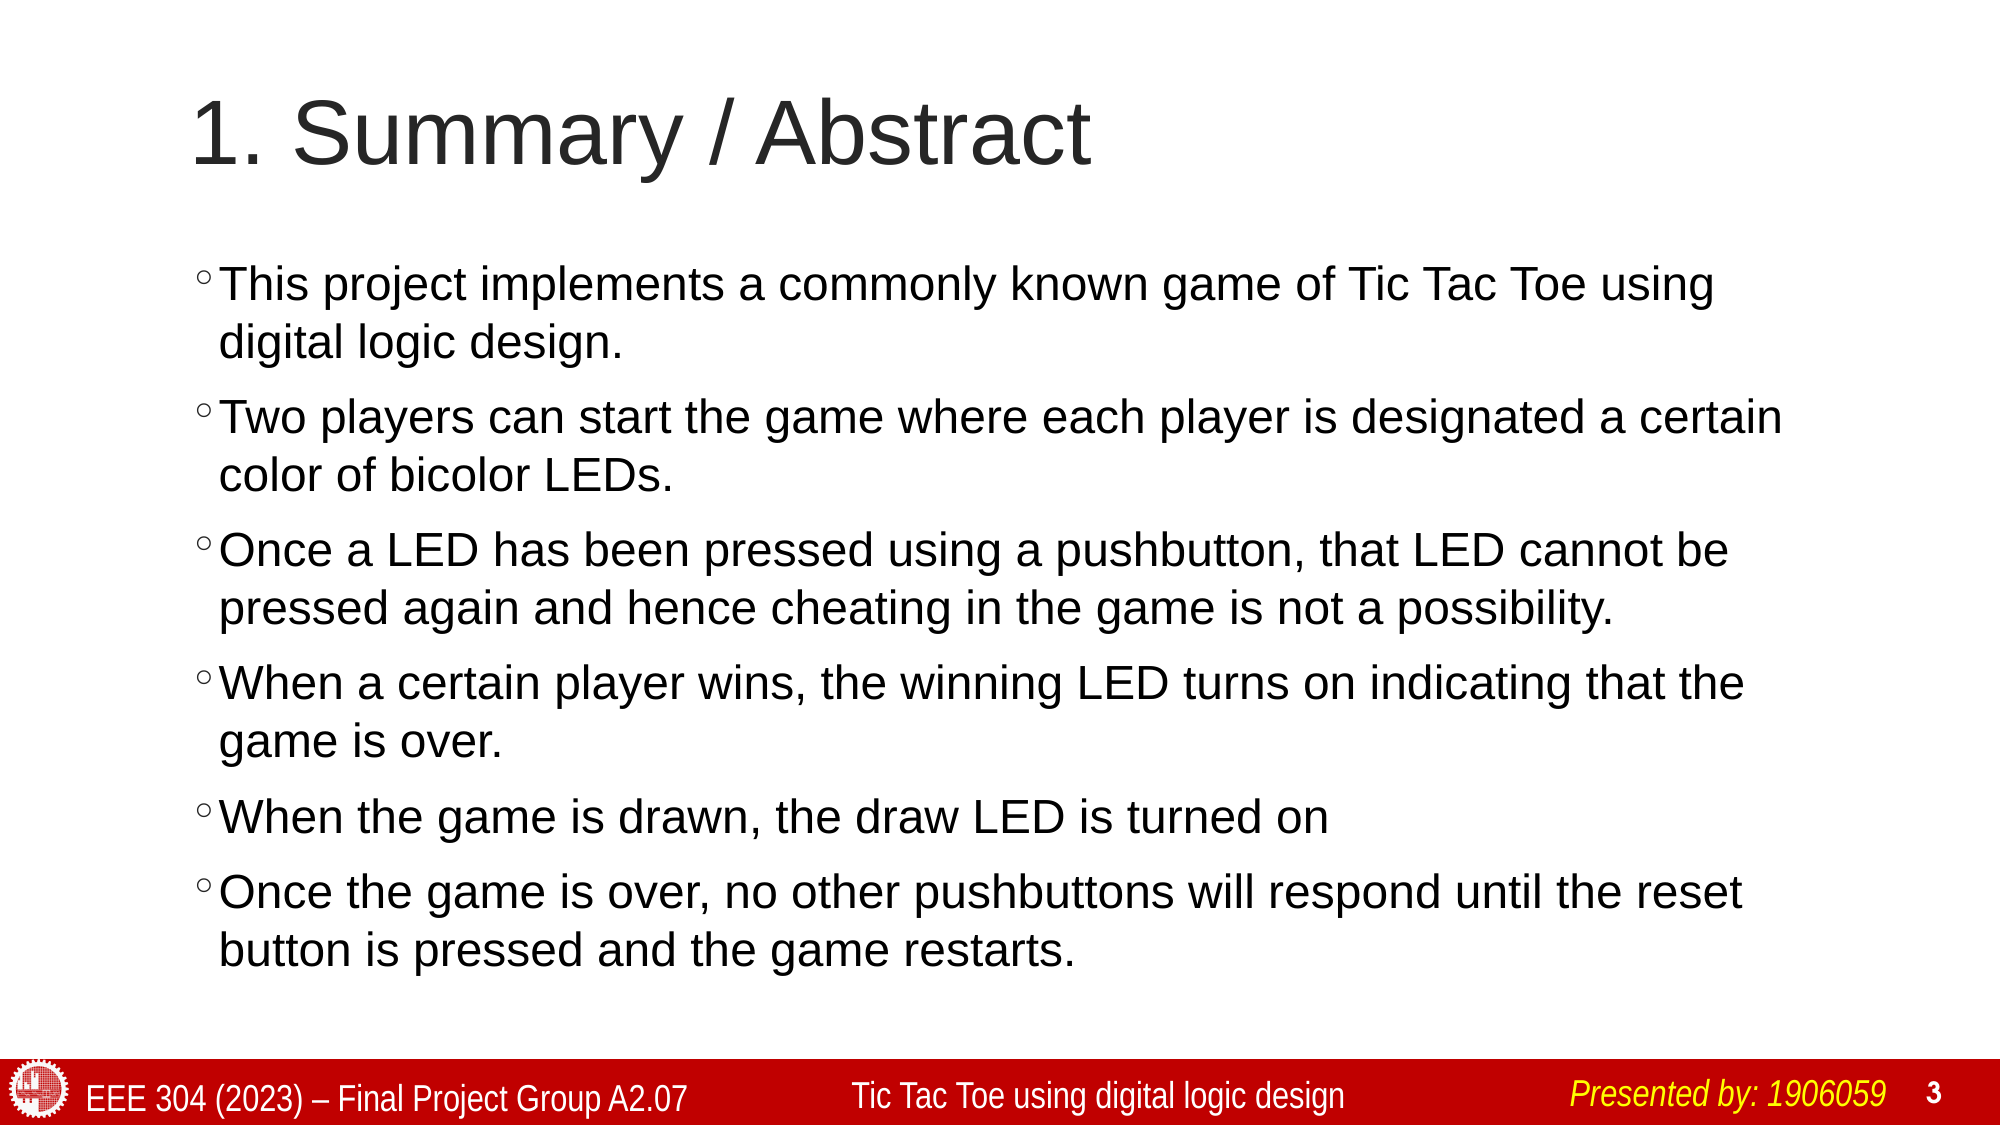

# 1. Summary / Abstract
This project implements a commonly known game of Tic Tac Toe using digital logic design.
Two players can start the game where each player is designated a certain color of bicolor LEDs.
Once a LED has been pressed using a pushbutton, that LED cannot be pressed again and hence cheating in the game is not a possibility.
When a certain player wins, the winning LED turns on indicating that the game is over.
When the game is drawn, the draw LED is turned on
Once the game is over, no other pushbuttons will respond until the reset button is pressed and the game restarts.
Presented by: 1906059
Tic Tac Toe using digital logic design
EEE 304 (2023) – Final Project Group A2.07
3